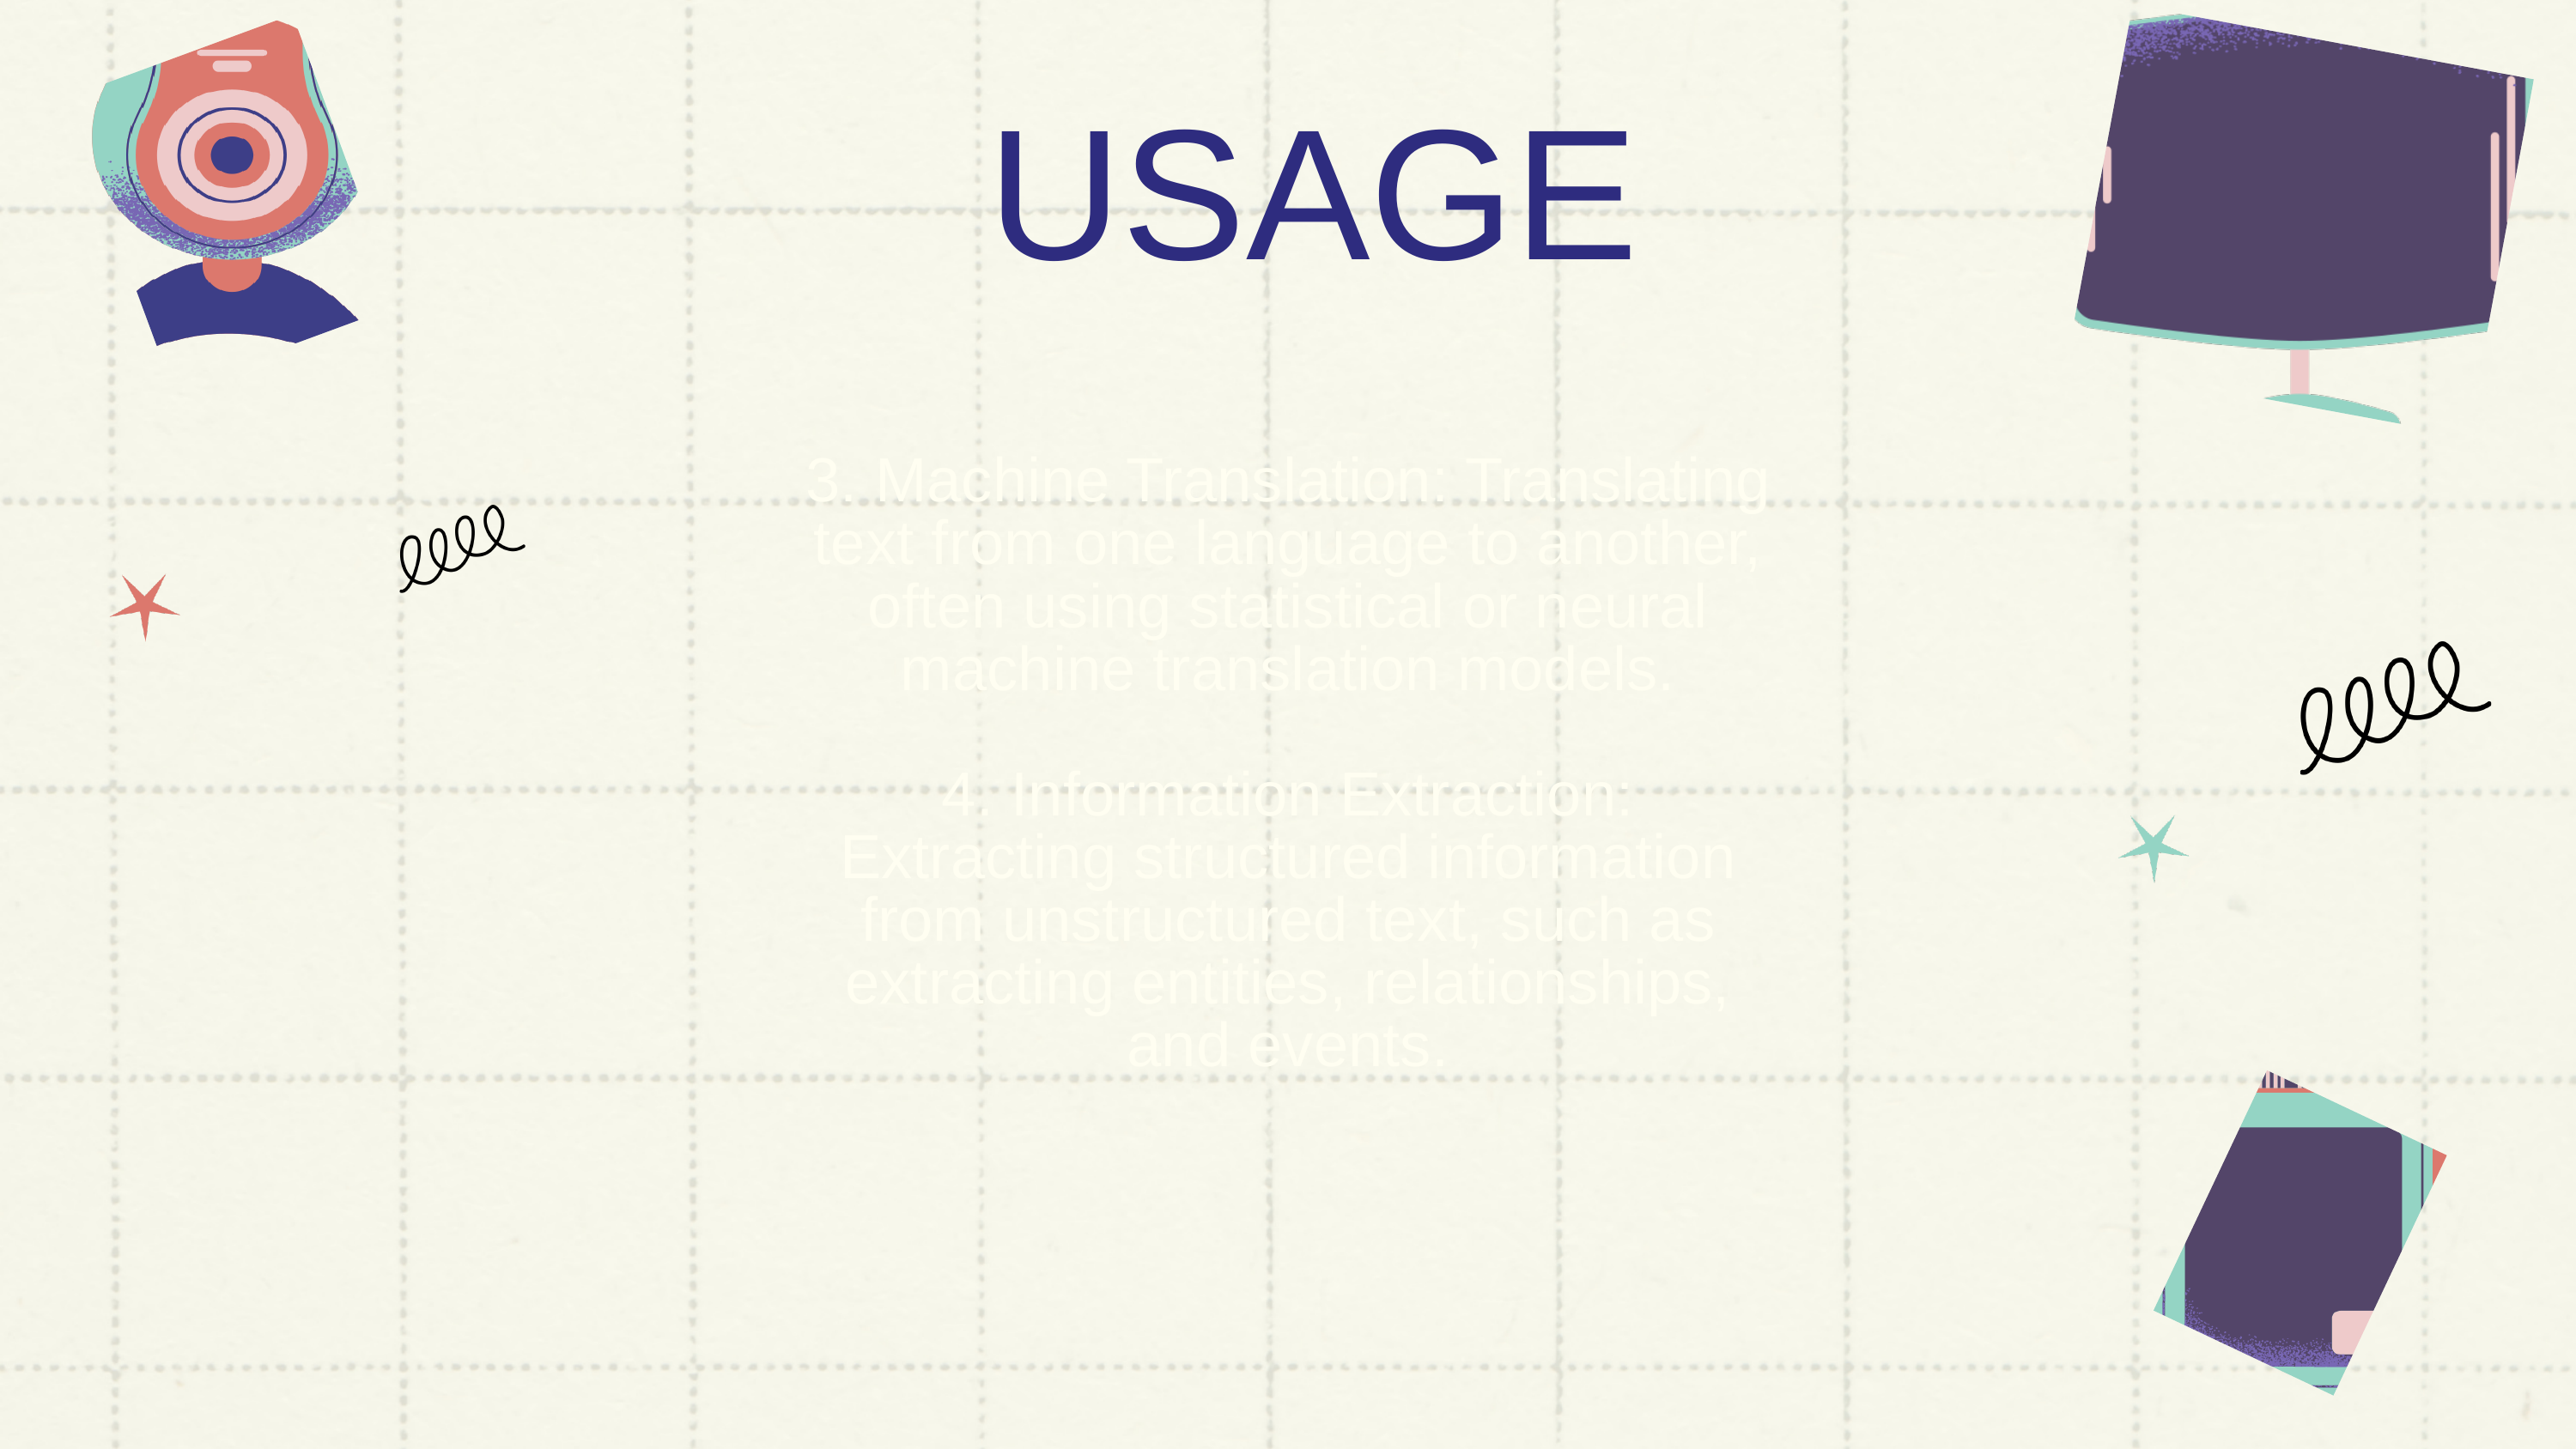

USAGE
3. Machine Translation: Translating text from one language to another, often using statistical or neural machine translation models.

4. Information Extraction: Extracting structured information from unstructured text, such as extracting entities, relationships, and events.